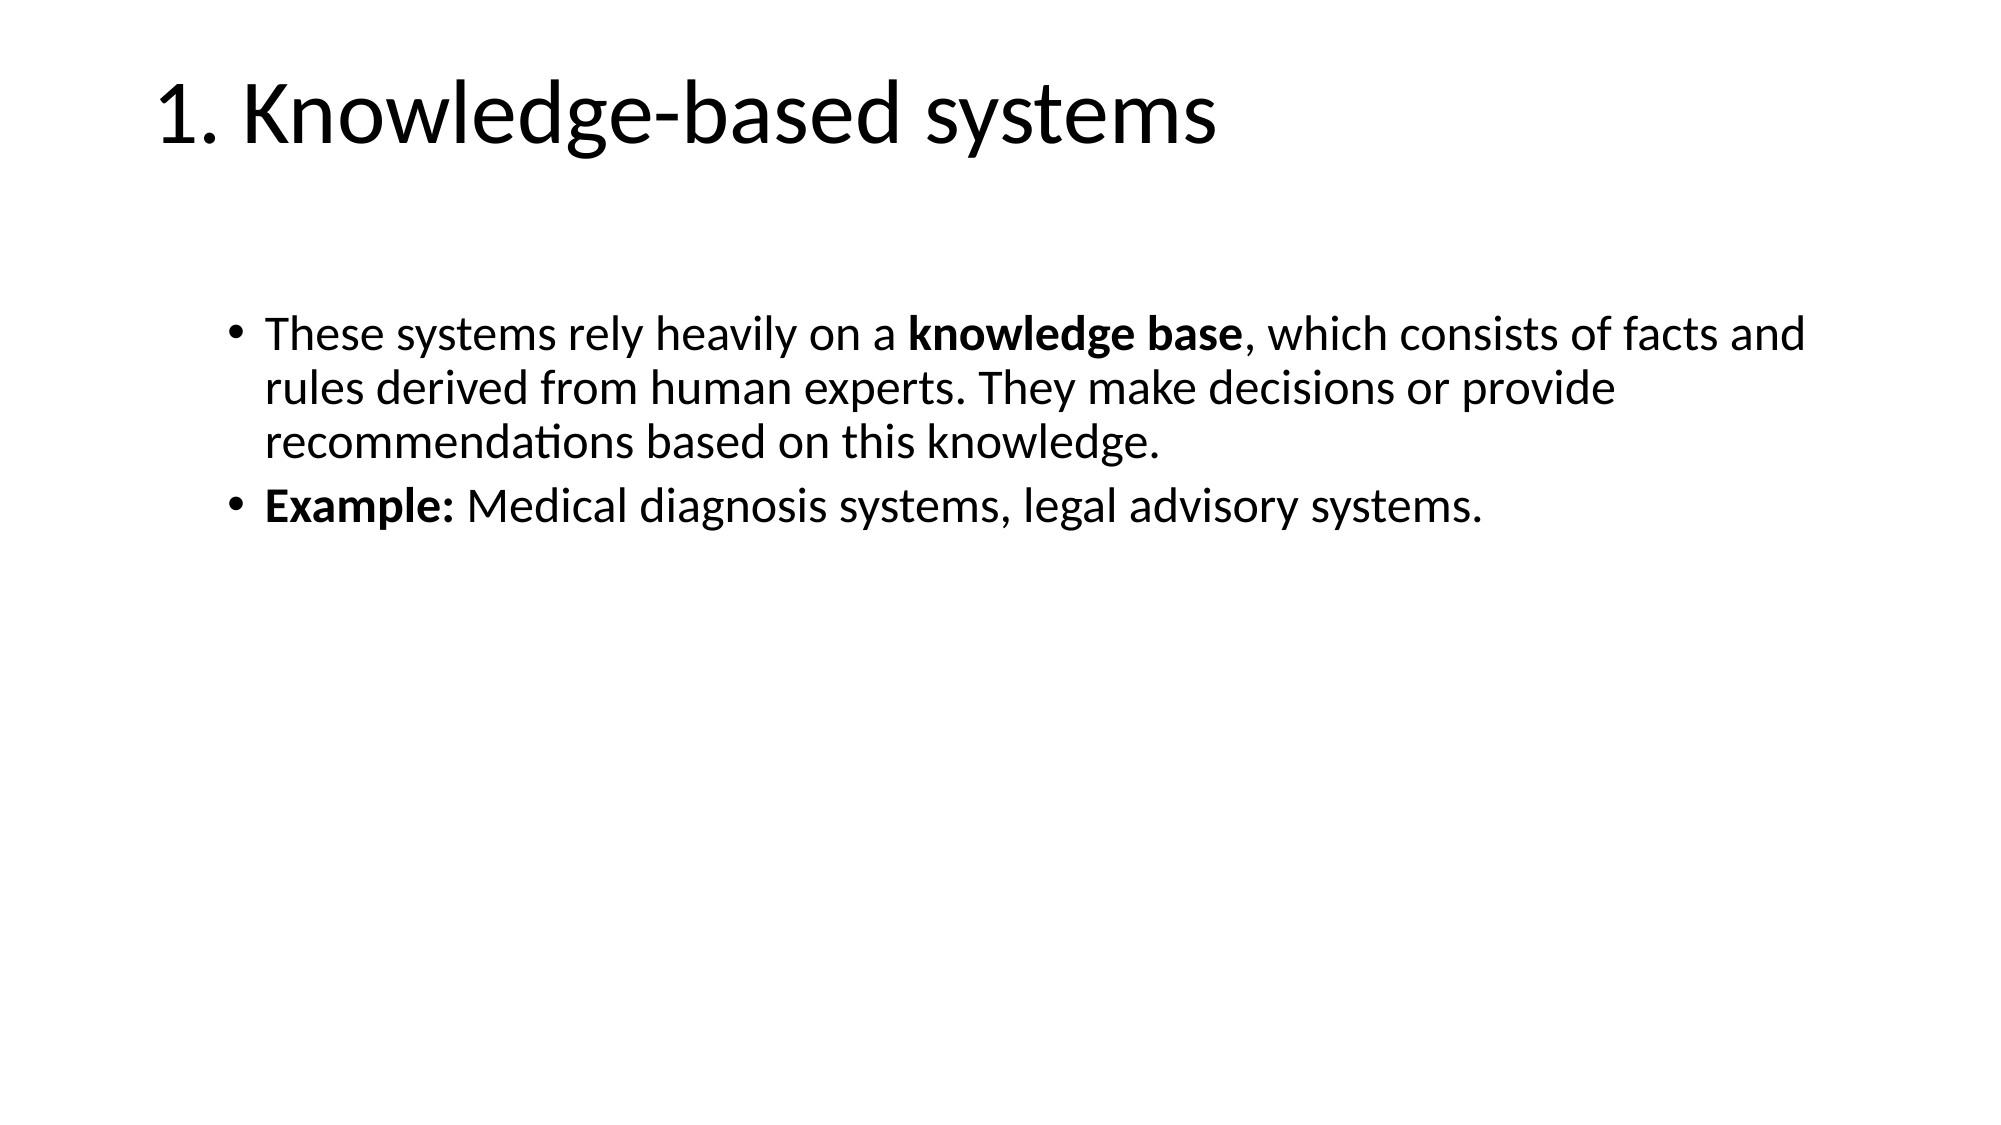

# 1. Knowledge-based systems
These systems rely heavily on a knowledge base, which consists of facts and rules derived from human experts. They make decisions or provide recommendations based on this knowledge.
Example: Medical diagnosis systems, legal advisory systems.